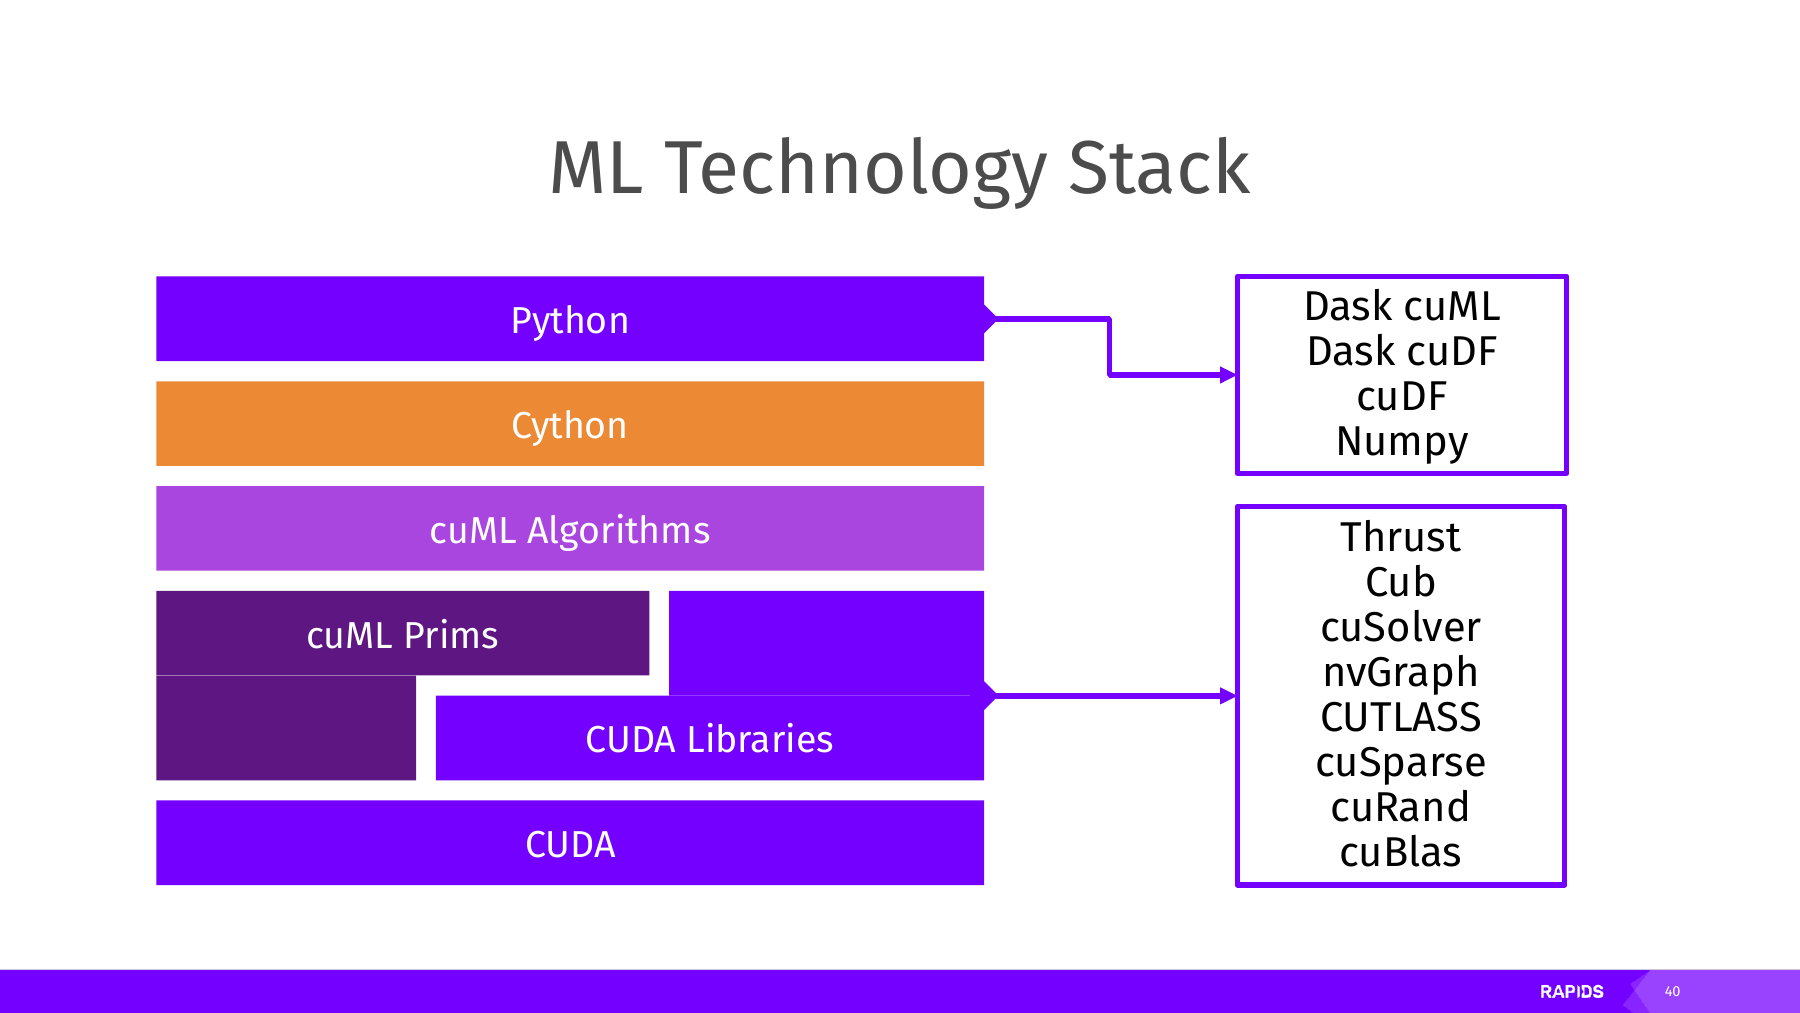

# ML Technology Stack
Python
Cython
cuML Algorithms

cuML Prims

CUDA Libraries
CUDA
Dask cuML
Dask cuDF
cuDF
Numpy
Thrust
Cub
cuSolver
nvGraph
CUTLASS
cuSparse
cuRand
cuBlas